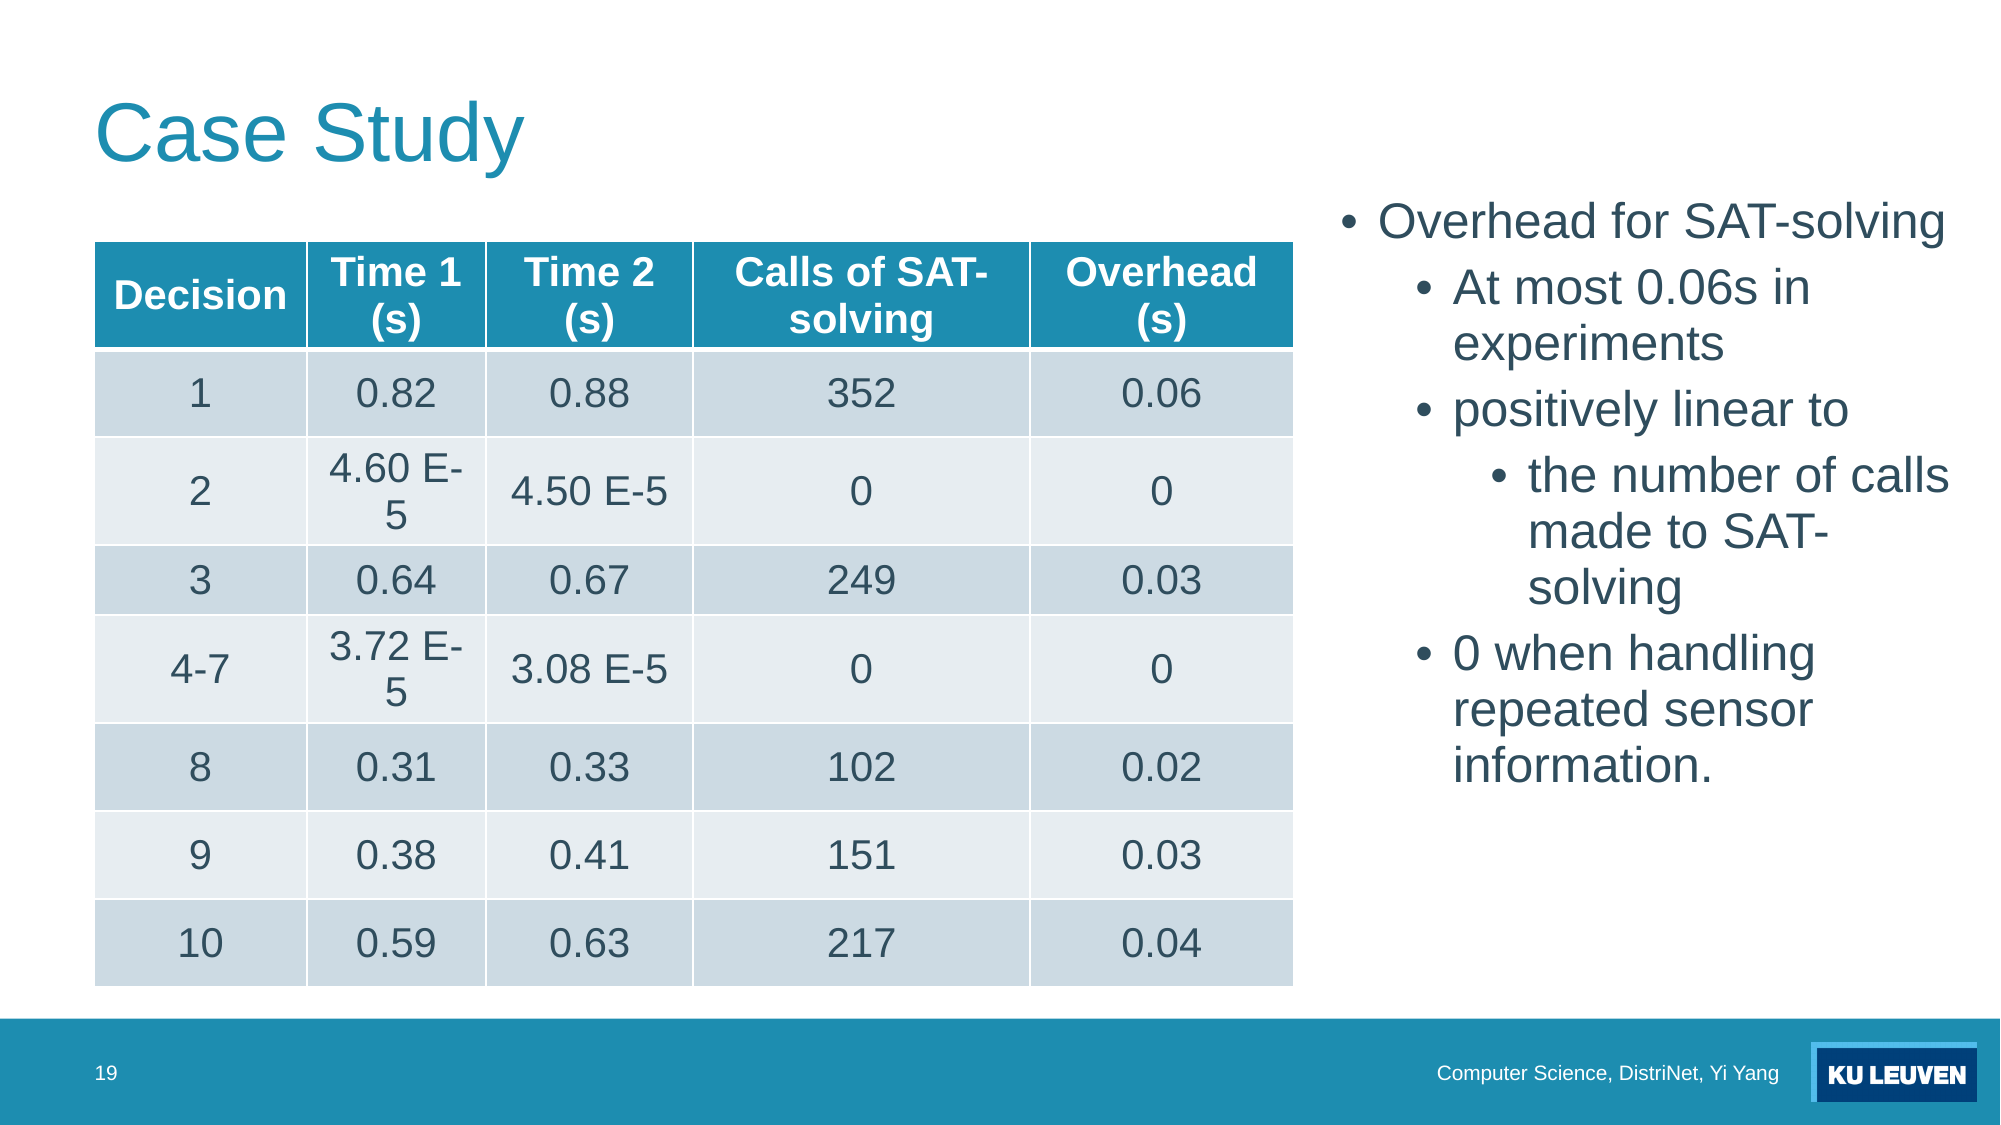

# Case Study

Overhead for SAT-solving
At most 0.06s in experiments
positively linear to
the number of calls made to SAT-solving
0 when handling repeated sensor information.

| Decision | Time 1 (s) | Time 2 (s) | Calls of SAT-solving | Overhead (s) |
| --- | --- | --- | --- | --- |
| 1 | 0.82 | 0.88 | 352 | 0.06 |
| 2 | 4.60 E-5 | 4.50 E-5 | 0 | 0 |
| 3 | 0.64 | 0.67 | 249 | 0.03 |
| 4-7 | 3.72 E-5 | 3.08 E-5 | 0 | 0 |
| 8 | 0.31 | 0.33 | 102 | 0.02 |
| 9 | 0.38 | 0.41 | 151 | 0.03 |
| 10 | 0.59 | 0.63 | 217 | 0.04 |
19
Computer Science, DistriNet, Yi Yang